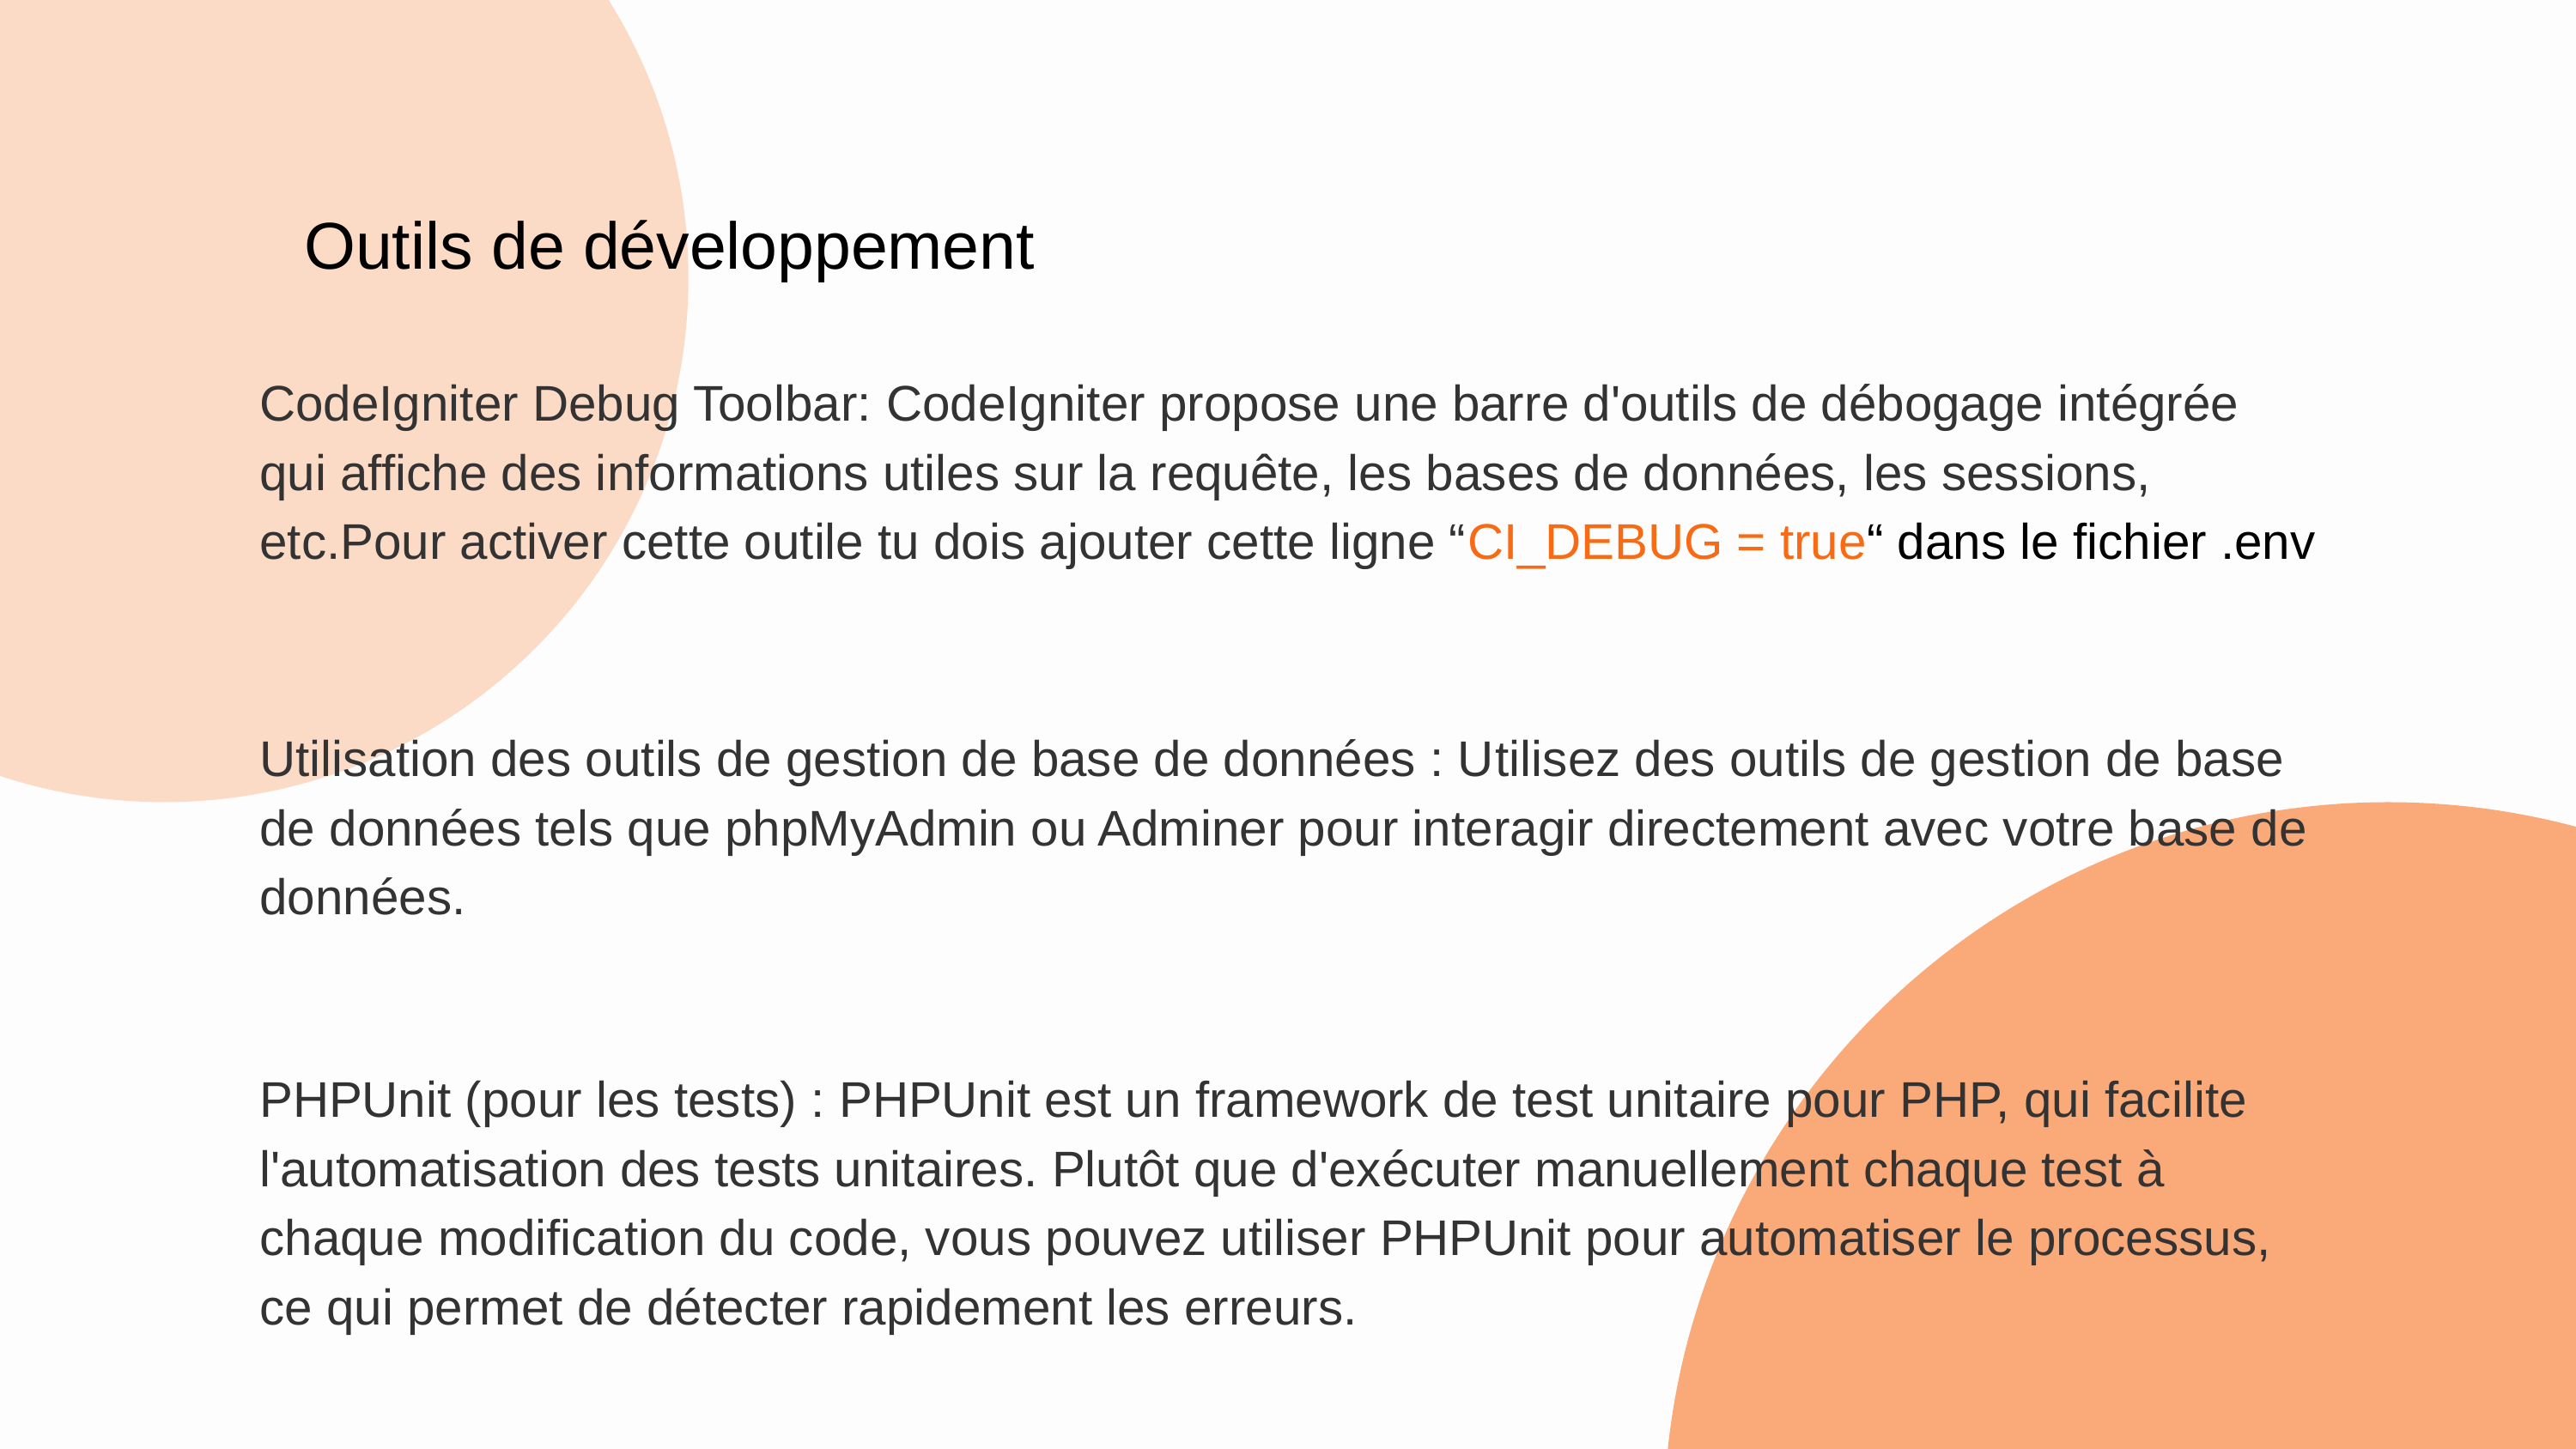

Outils de développement
CodeIgniter Debug Toolbar: CodeIgniter propose une barre d'outils de débogage intégrée qui affiche des informations utiles sur la requête, les bases de données, les sessions, etc.Pour activer cette outile tu dois ajouter cette ligne “CI_DEBUG = true“ dans le fichier .env
Utilisation des outils de gestion de base de données : Utilisez des outils de gestion de base de données tels que phpMyAdmin ou Adminer pour interagir directement avec votre base de données.

PHPUnit (pour les tests) : PHPUnit est un framework de test unitaire pour PHP, qui facilite l'automatisation des tests unitaires. Plutôt que d'exécuter manuellement chaque test à chaque modification du code, vous pouvez utiliser PHPUnit pour automatiser le processus, ce qui permet de détecter rapidement les erreurs.